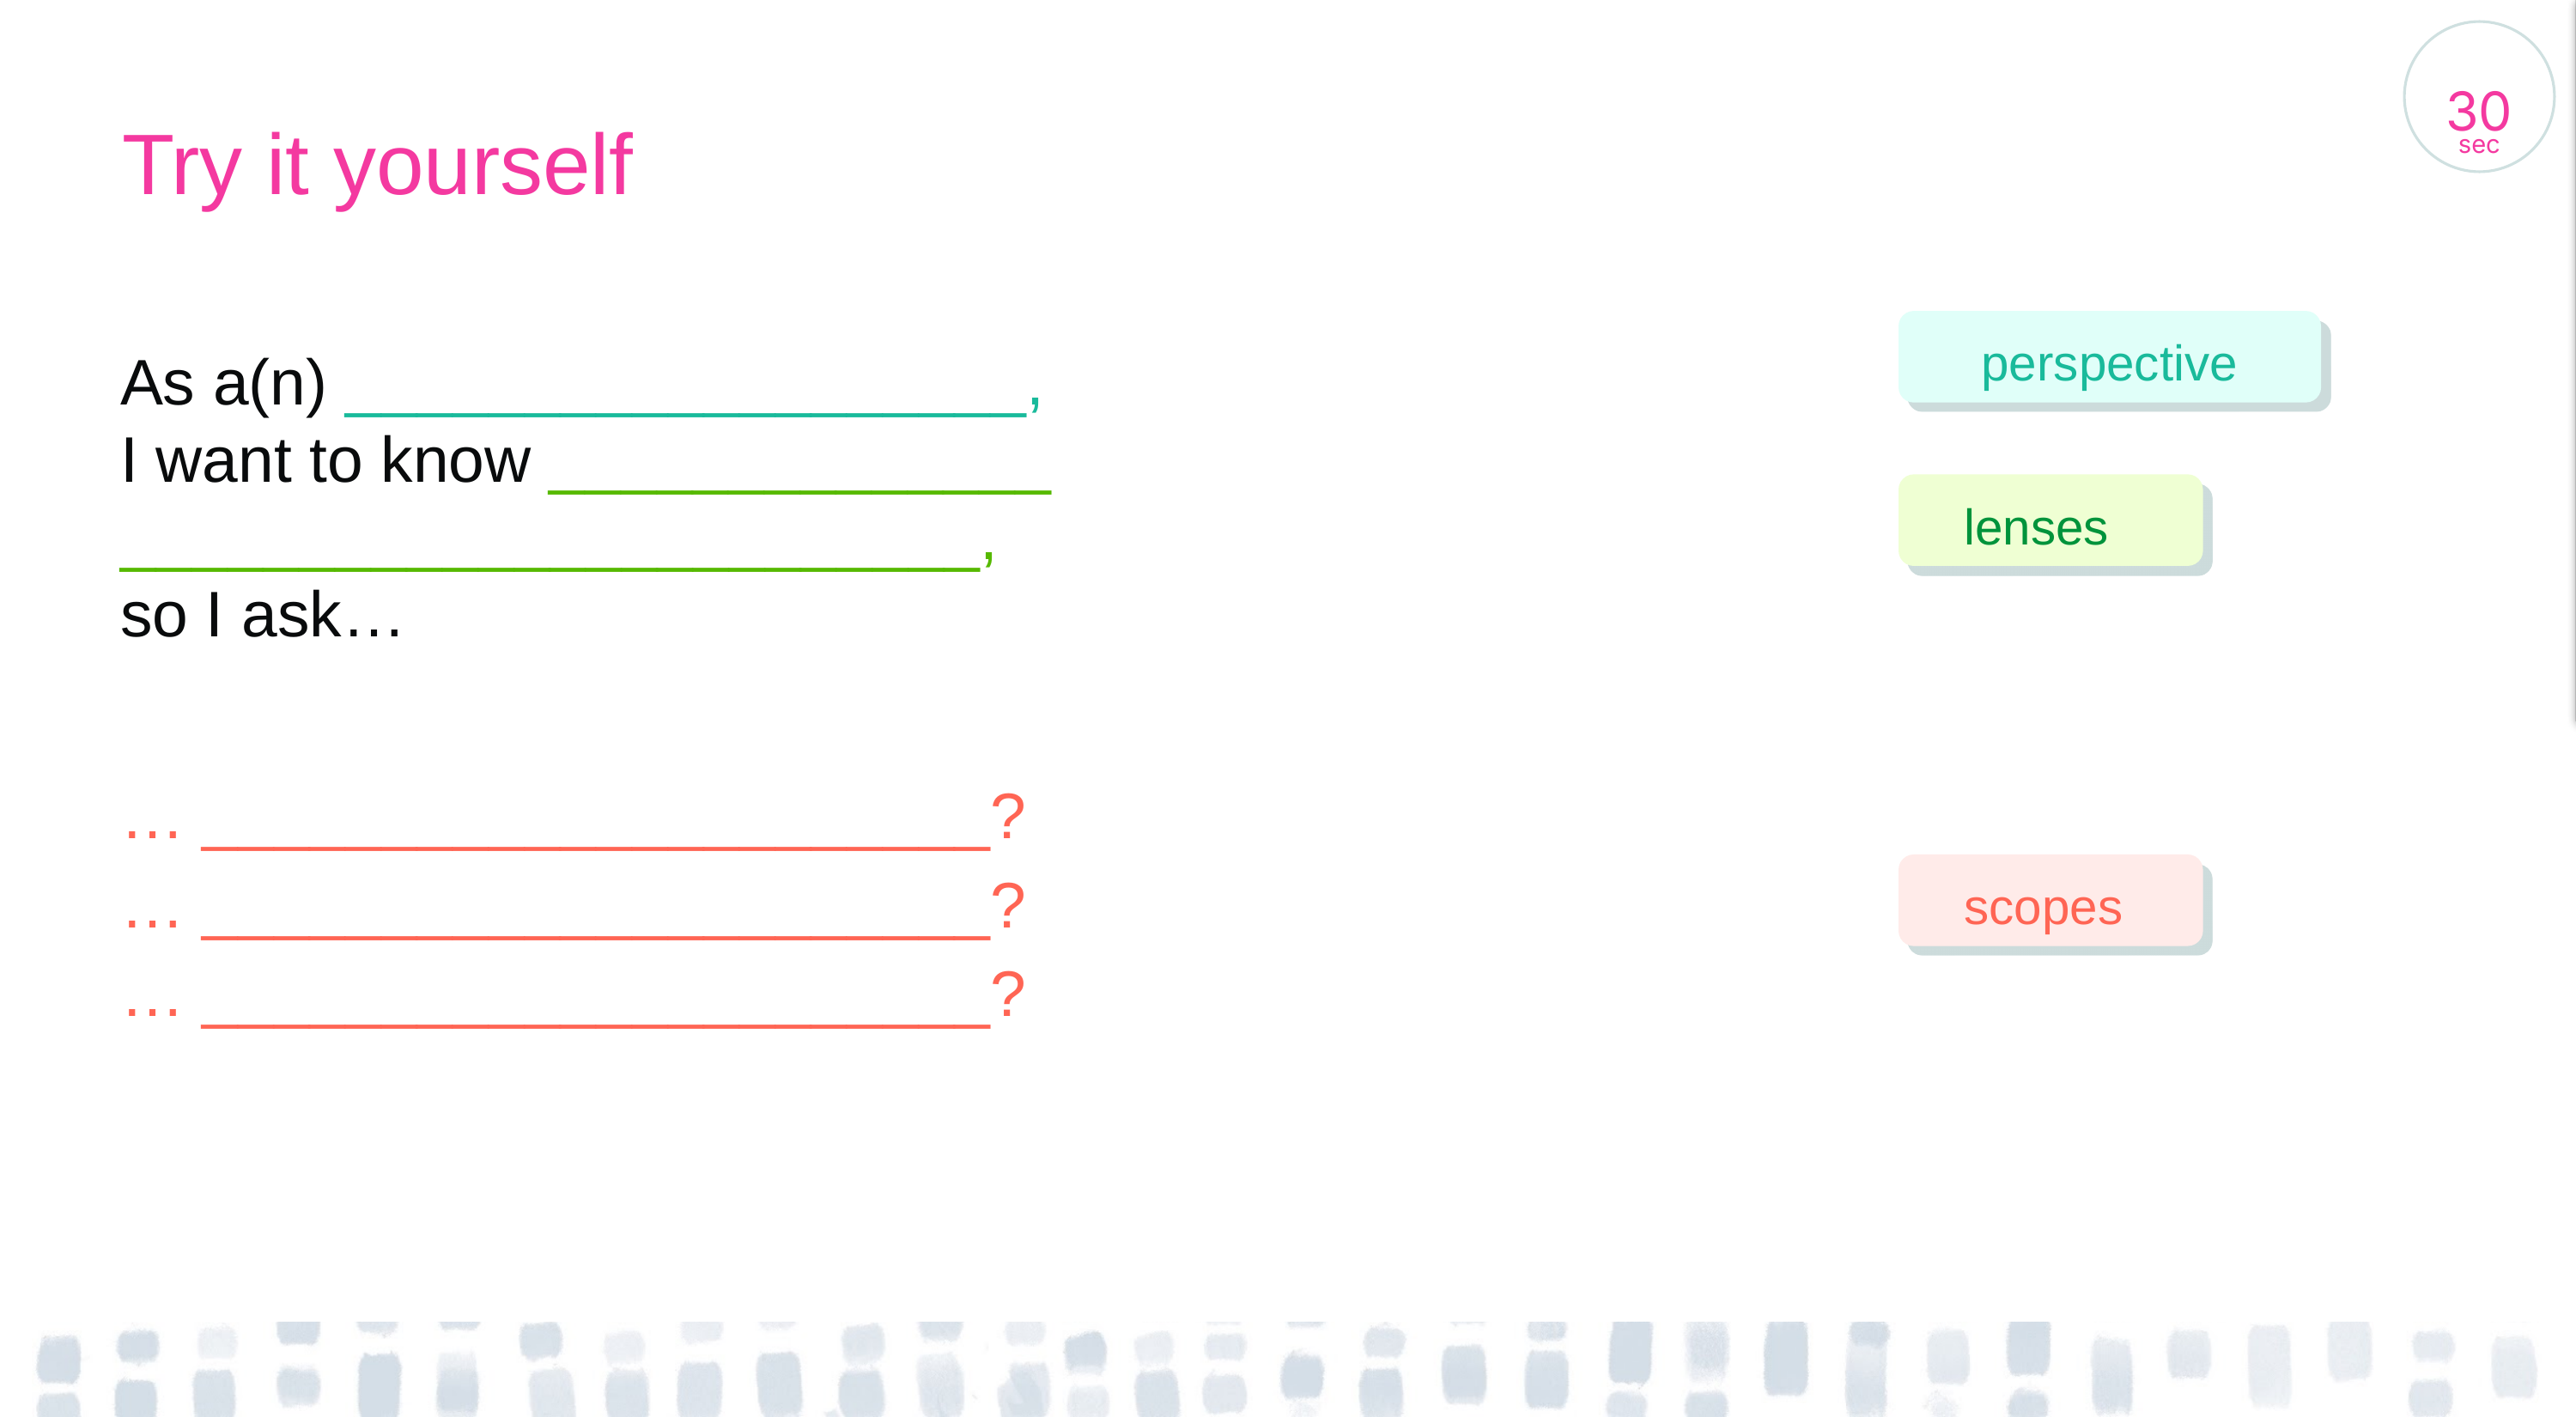

Facilitator’s note

This is a modelling activity. It helps prepare participants for the next brainstorm.

Ask participants to frame their own agent information journeys and share it with the room, by typing or simply speaking.

Delete this note once you’re done with it.

30
sec
Try it yourself
perspective
As a(n) ___________________,
I want to know ______________
________________________,
so I ask…

… ______________________?
… ______________________?
… ______________________?
lenses
scopes